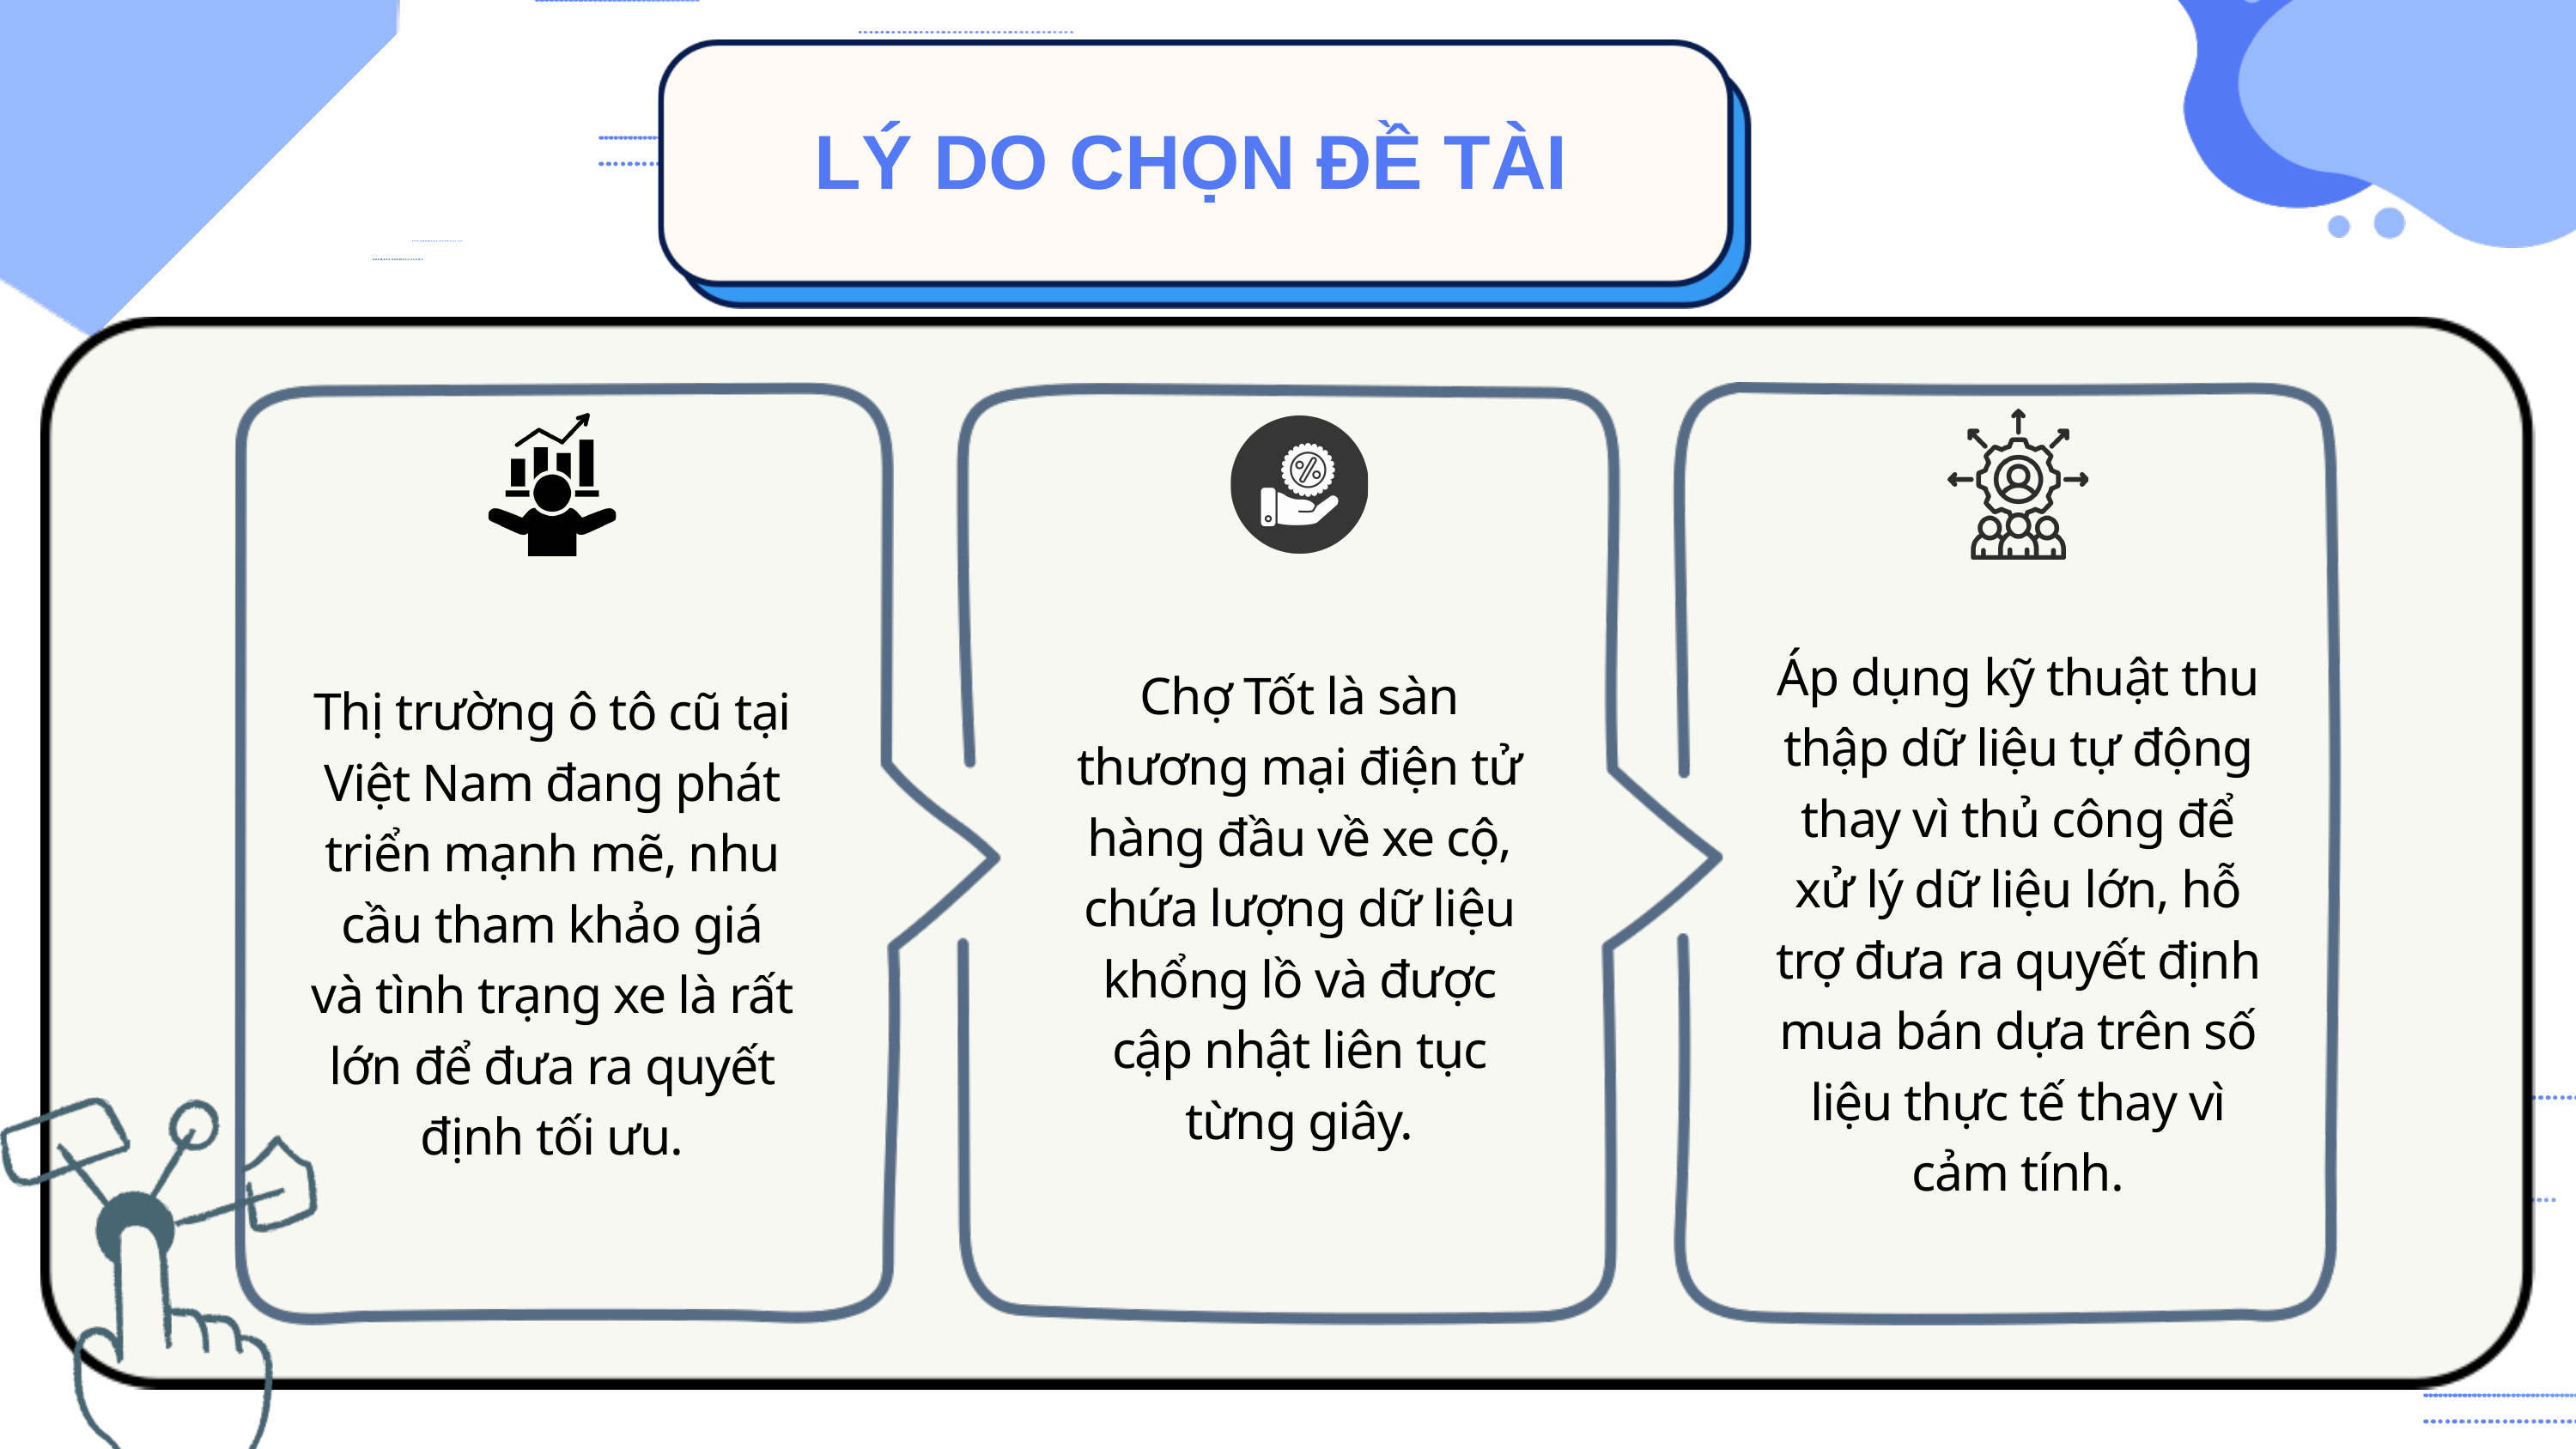

LÝ DO CHỌN ĐỀ TÀI

Áp dụng kỹ thuật thu thập dữ liệu tự động thay vì thủ công để xử lý dữ liệu lớn, hỗ trợ đưa ra quyết định mua bán dựa trên số liệu thực tế thay vì cảm tính.

Chợ Tốt là sàn thương mại điện tử hàng đầu về xe cộ, chứa lượng dữ liệu khổng lồ và được cập nhật liên tục từng giây.

Thị trường ô tô cũ tại Việt Nam đang phát triển mạnh mẽ, nhu cầu tham khảo giá và tình trạng xe là rất lớn để đưa ra quyết định tối ưu.